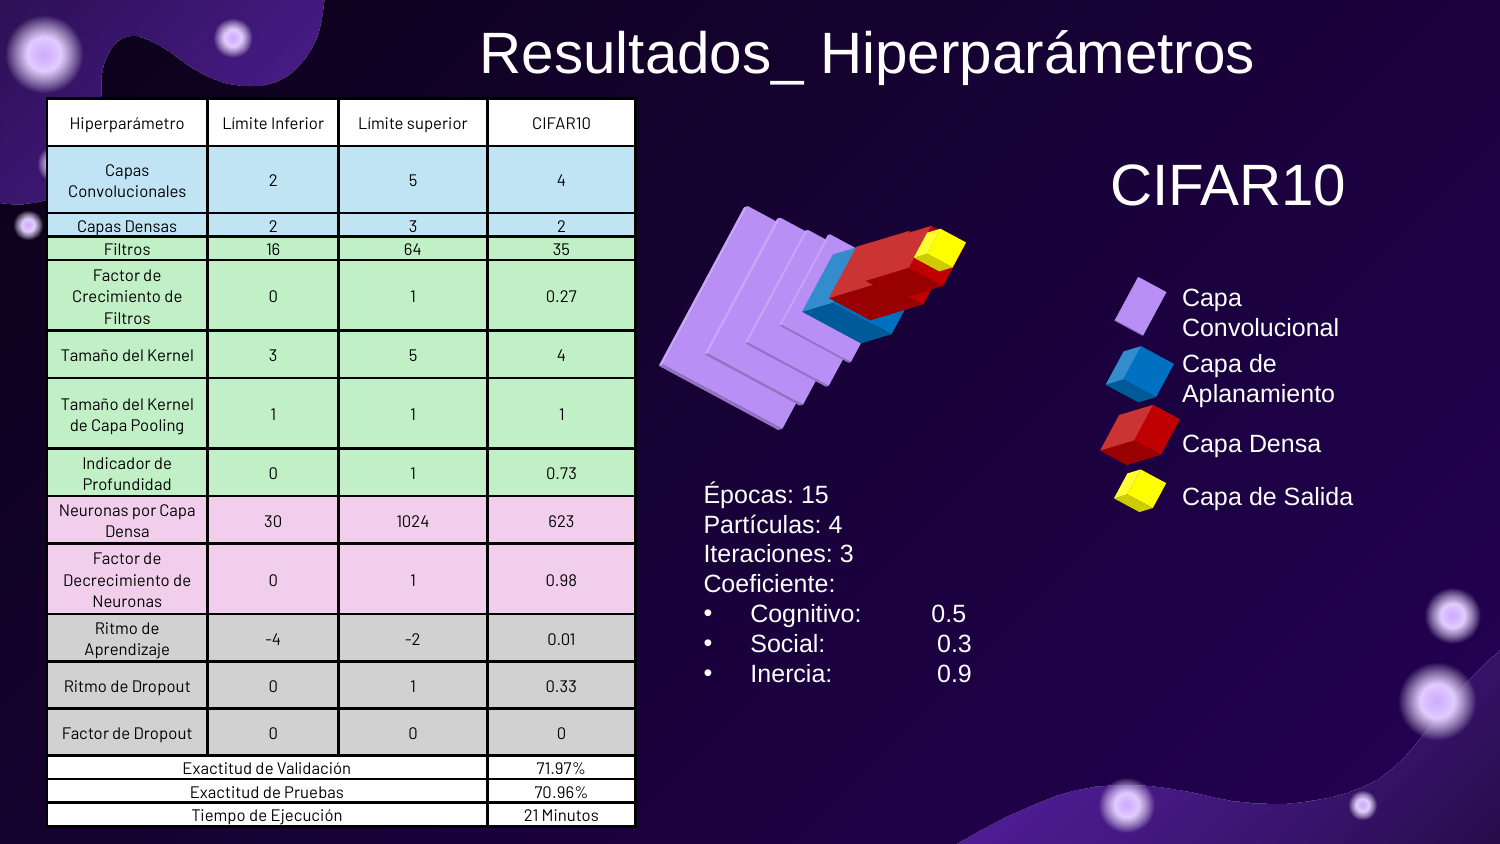

# Resultados_ Hiperparámetros
| Hiperparámetro | Límite Inferior | Límite superior | CIFAR10 |
| --- | --- | --- | --- |
| Capas Convolucionales | 2 | 5 | 4 |
| Capas Densas | 2 | 3 | 2 |
| Filtros | 16 | 64 | 35 |
| Factor de Crecimiento de Filtros | 0 | 1 | 0.27 |
| Tamaño del Kernel | 3 | 5 | 4 |
| Tamaño del Kernel de Capa Pooling | 1 | 1 | 1 |
| Indicador de Profundidad | 0 | 1 | 0.73 |
| Neuronas por Capa Densa | 30 | 1024 | 623 |
| Factor de Decrecimiento de Neuronas | 0 | 1 | 0.98 |
| Ritmo de Aprendizaje | -4 | -2 | 0.01 |
| Ritmo de Dropout | 0 | 1 | 0.33 |
| Factor de Dropout | 0 | 0 | 0 |
| Exactitud de Validación |  |  | 71.97% |
| Exactitud de Pruebas |  |  | 70.96% |
| Tiempo de Ejecución |  |  | 21 Minutos |
CIFAR10

Capa Convolucional

Capa de Aplanamiento

Capa Densa
Épocas: 15
Partículas: 4
Iteraciones: 3
Coeficiente:
Cognitivo:          0.5
Social:                0.3
Inercia:               0.9

Capa de Salida